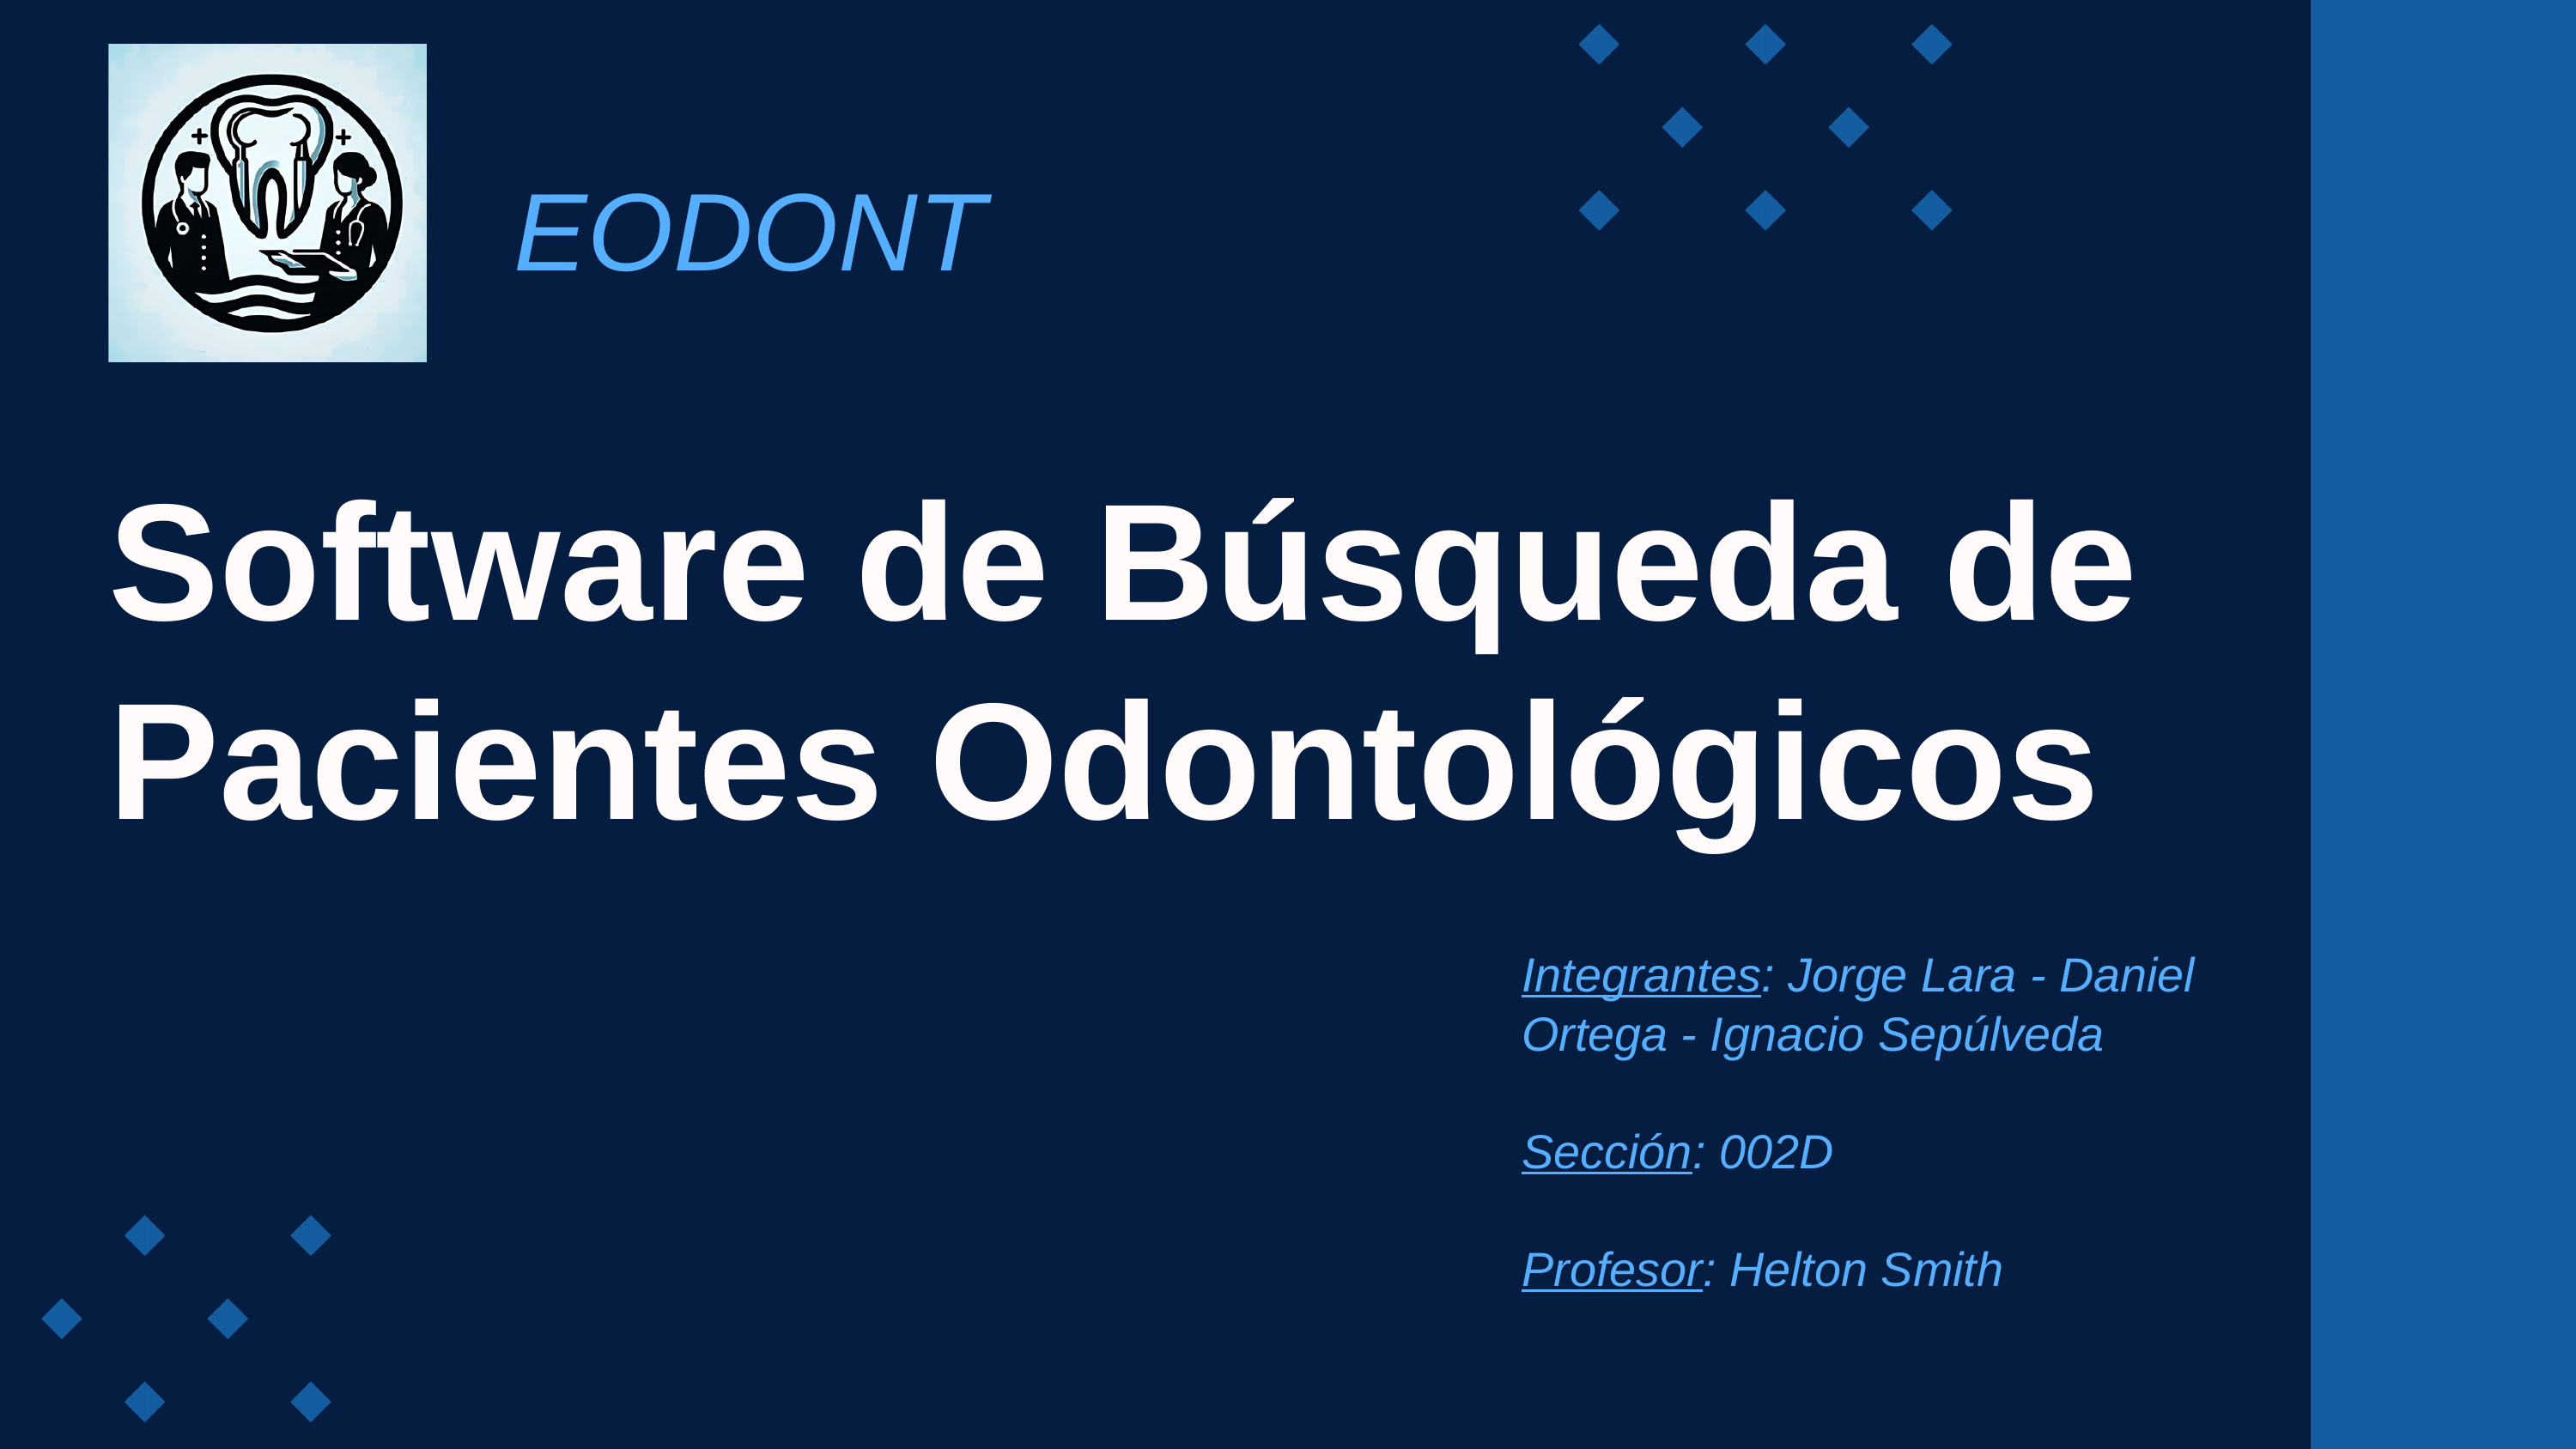

EODONT
Software de Búsqueda de Pacientes Odontológicos

Integrantes: Jorge Lara - Daniel Ortega - Ignacio Sepúlveda

Sección: 002D

Profesor: Helton Smith